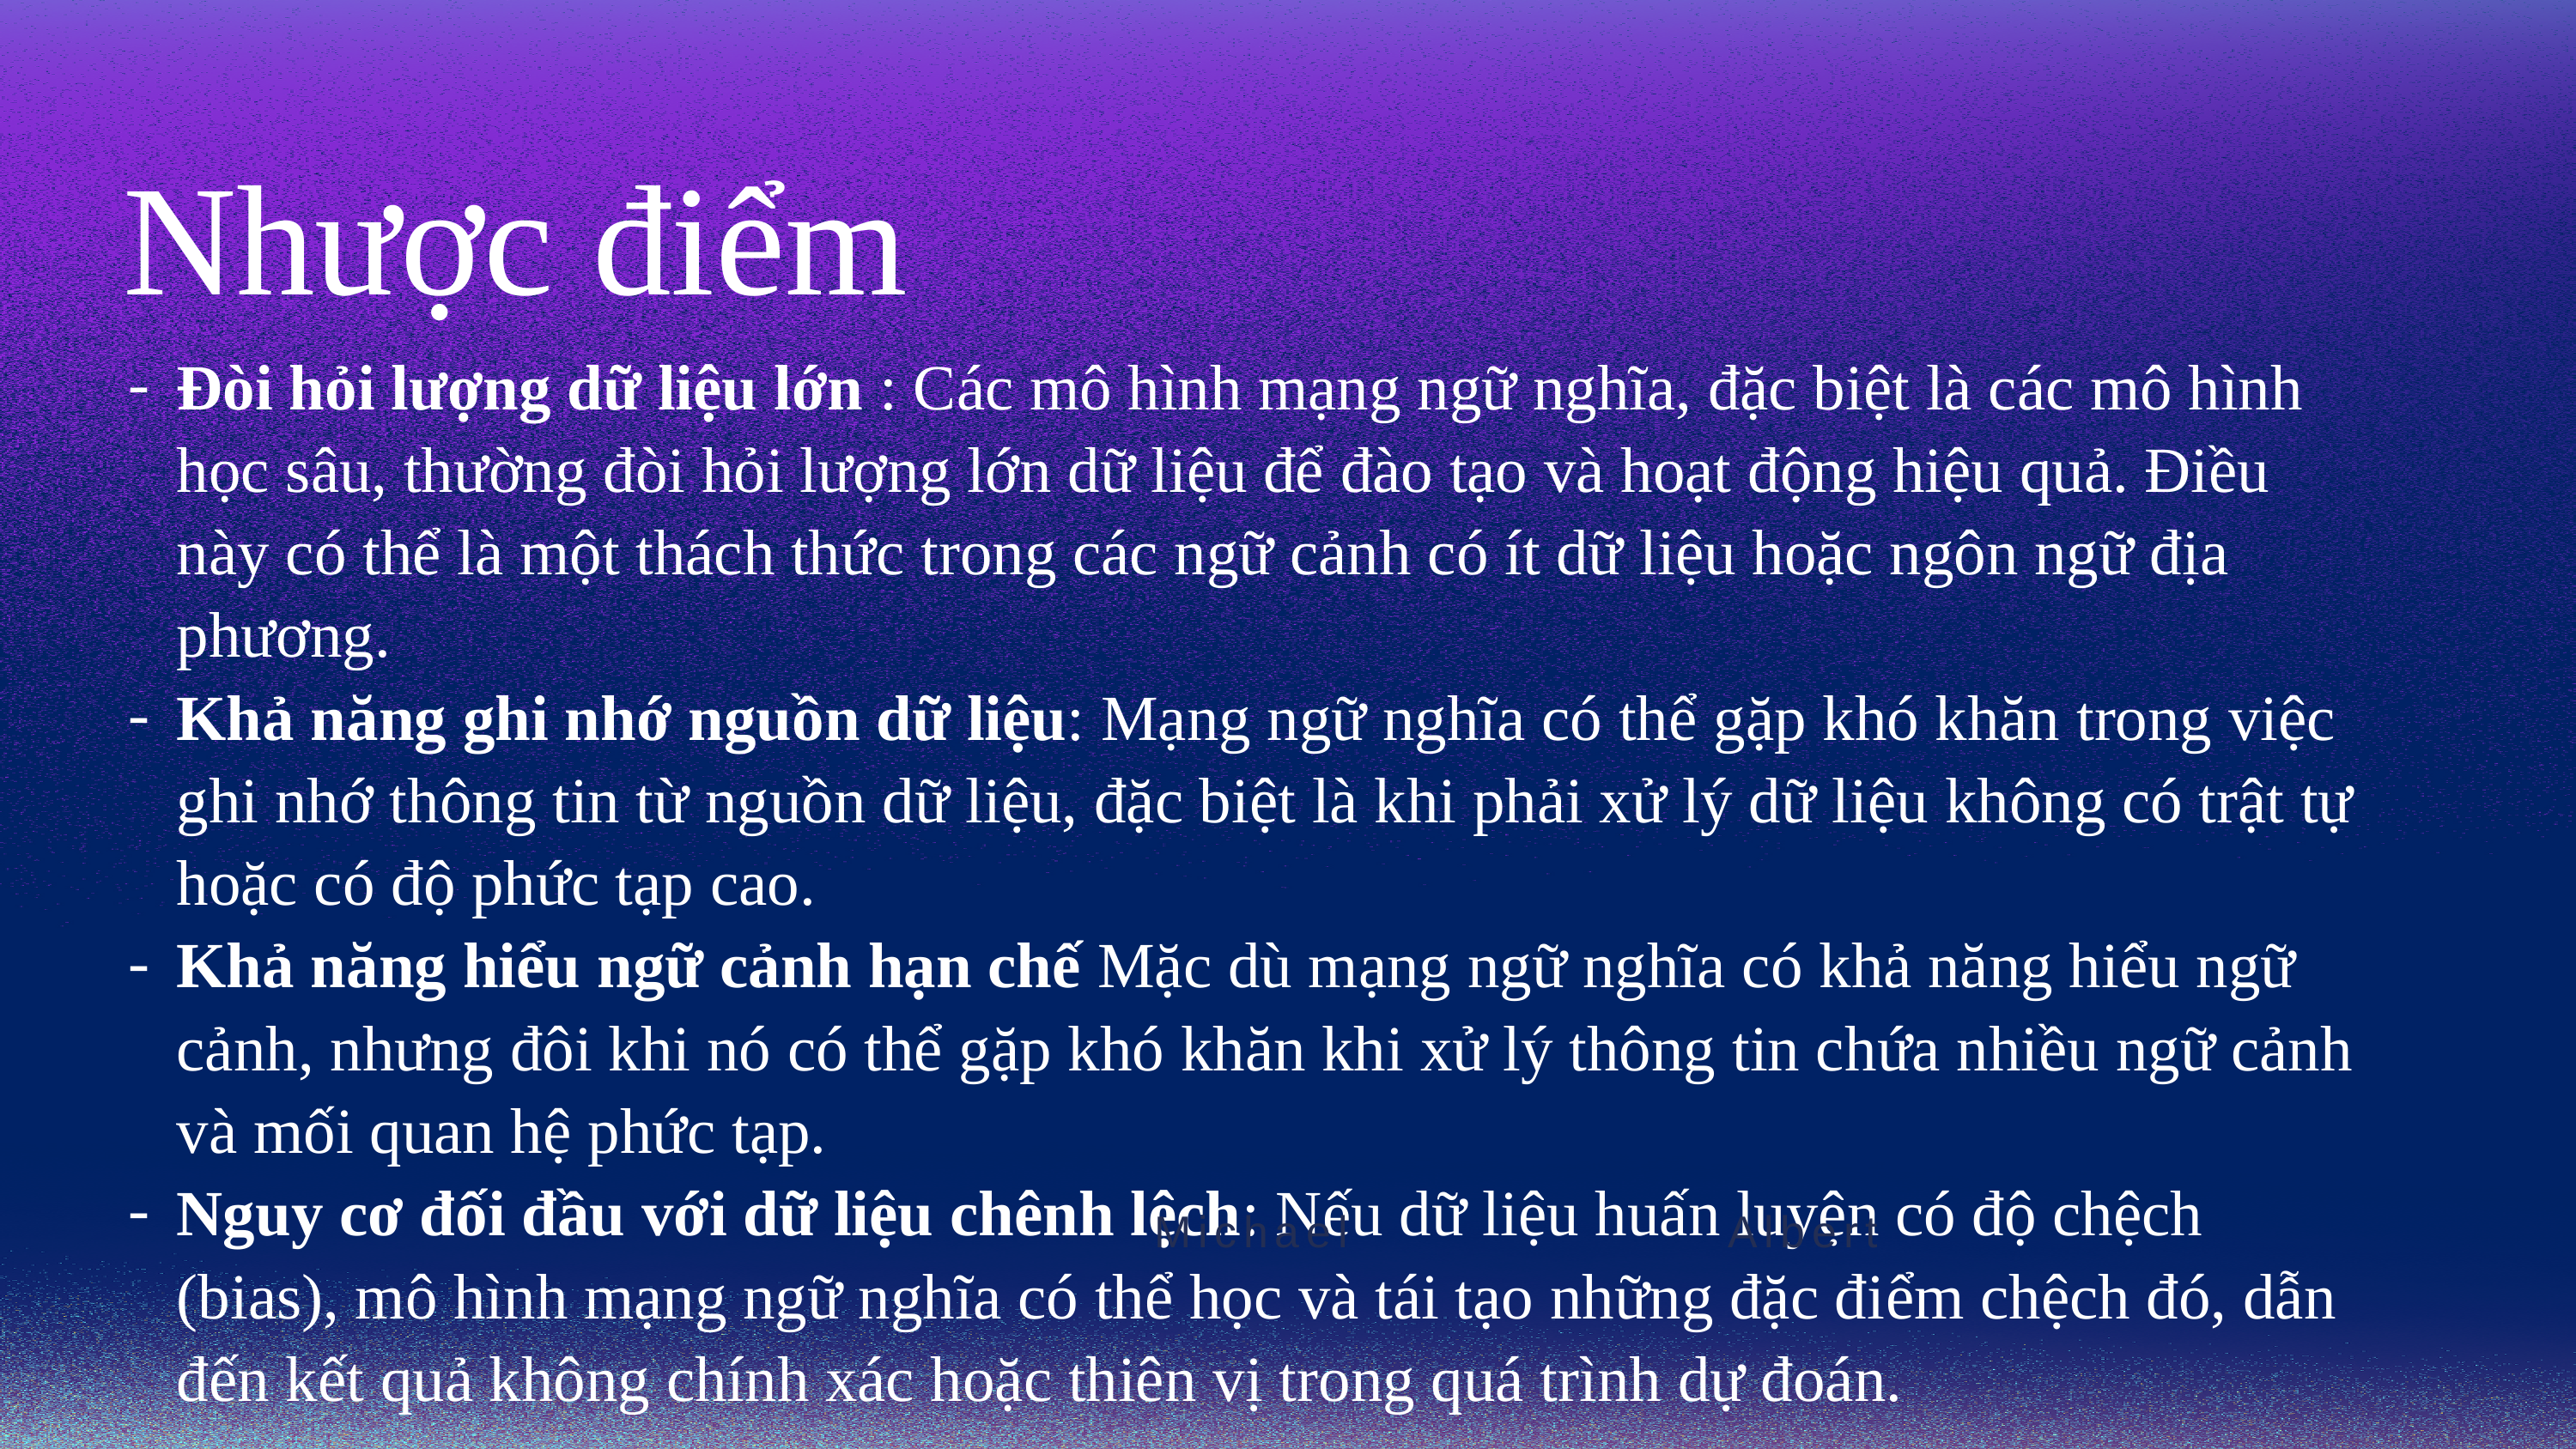

Nhược điểm
Đòi hỏi lượng dữ liệu lớn : Các mô hình mạng ngữ nghĩa, đặc biệt là các mô hình học sâu, thường đòi hỏi lượng lớn dữ liệu để đào tạo và hoạt động hiệu quả. Điều này có thể là một thách thức trong các ngữ cảnh có ít dữ liệu hoặc ngôn ngữ địa phương.
Khả năng ghi nhớ nguồn dữ liệu: Mạng ngữ nghĩa có thể gặp khó khăn trong việc ghi nhớ thông tin từ nguồn dữ liệu, đặc biệt là khi phải xử lý dữ liệu không có trật tự hoặc có độ phức tạp cao.
Khả năng hiểu ngữ cảnh hạn chế Mặc dù mạng ngữ nghĩa có khả năng hiểu ngữ cảnh, nhưng đôi khi nó có thể gặp khó khăn khi xử lý thông tin chứa nhiều ngữ cảnh và mối quan hệ phức tạp.
Nguy cơ đối đầu với dữ liệu chênh lệch: Nếu dữ liệu huấn luyện có độ chệch (bias), mô hình mạng ngữ nghĩa có thể học và tái tạo những đặc điểm chệch đó, dẫn đến kết quả không chính xác hoặc thiên vị trong quá trình dự đoán.
Michael
Albert